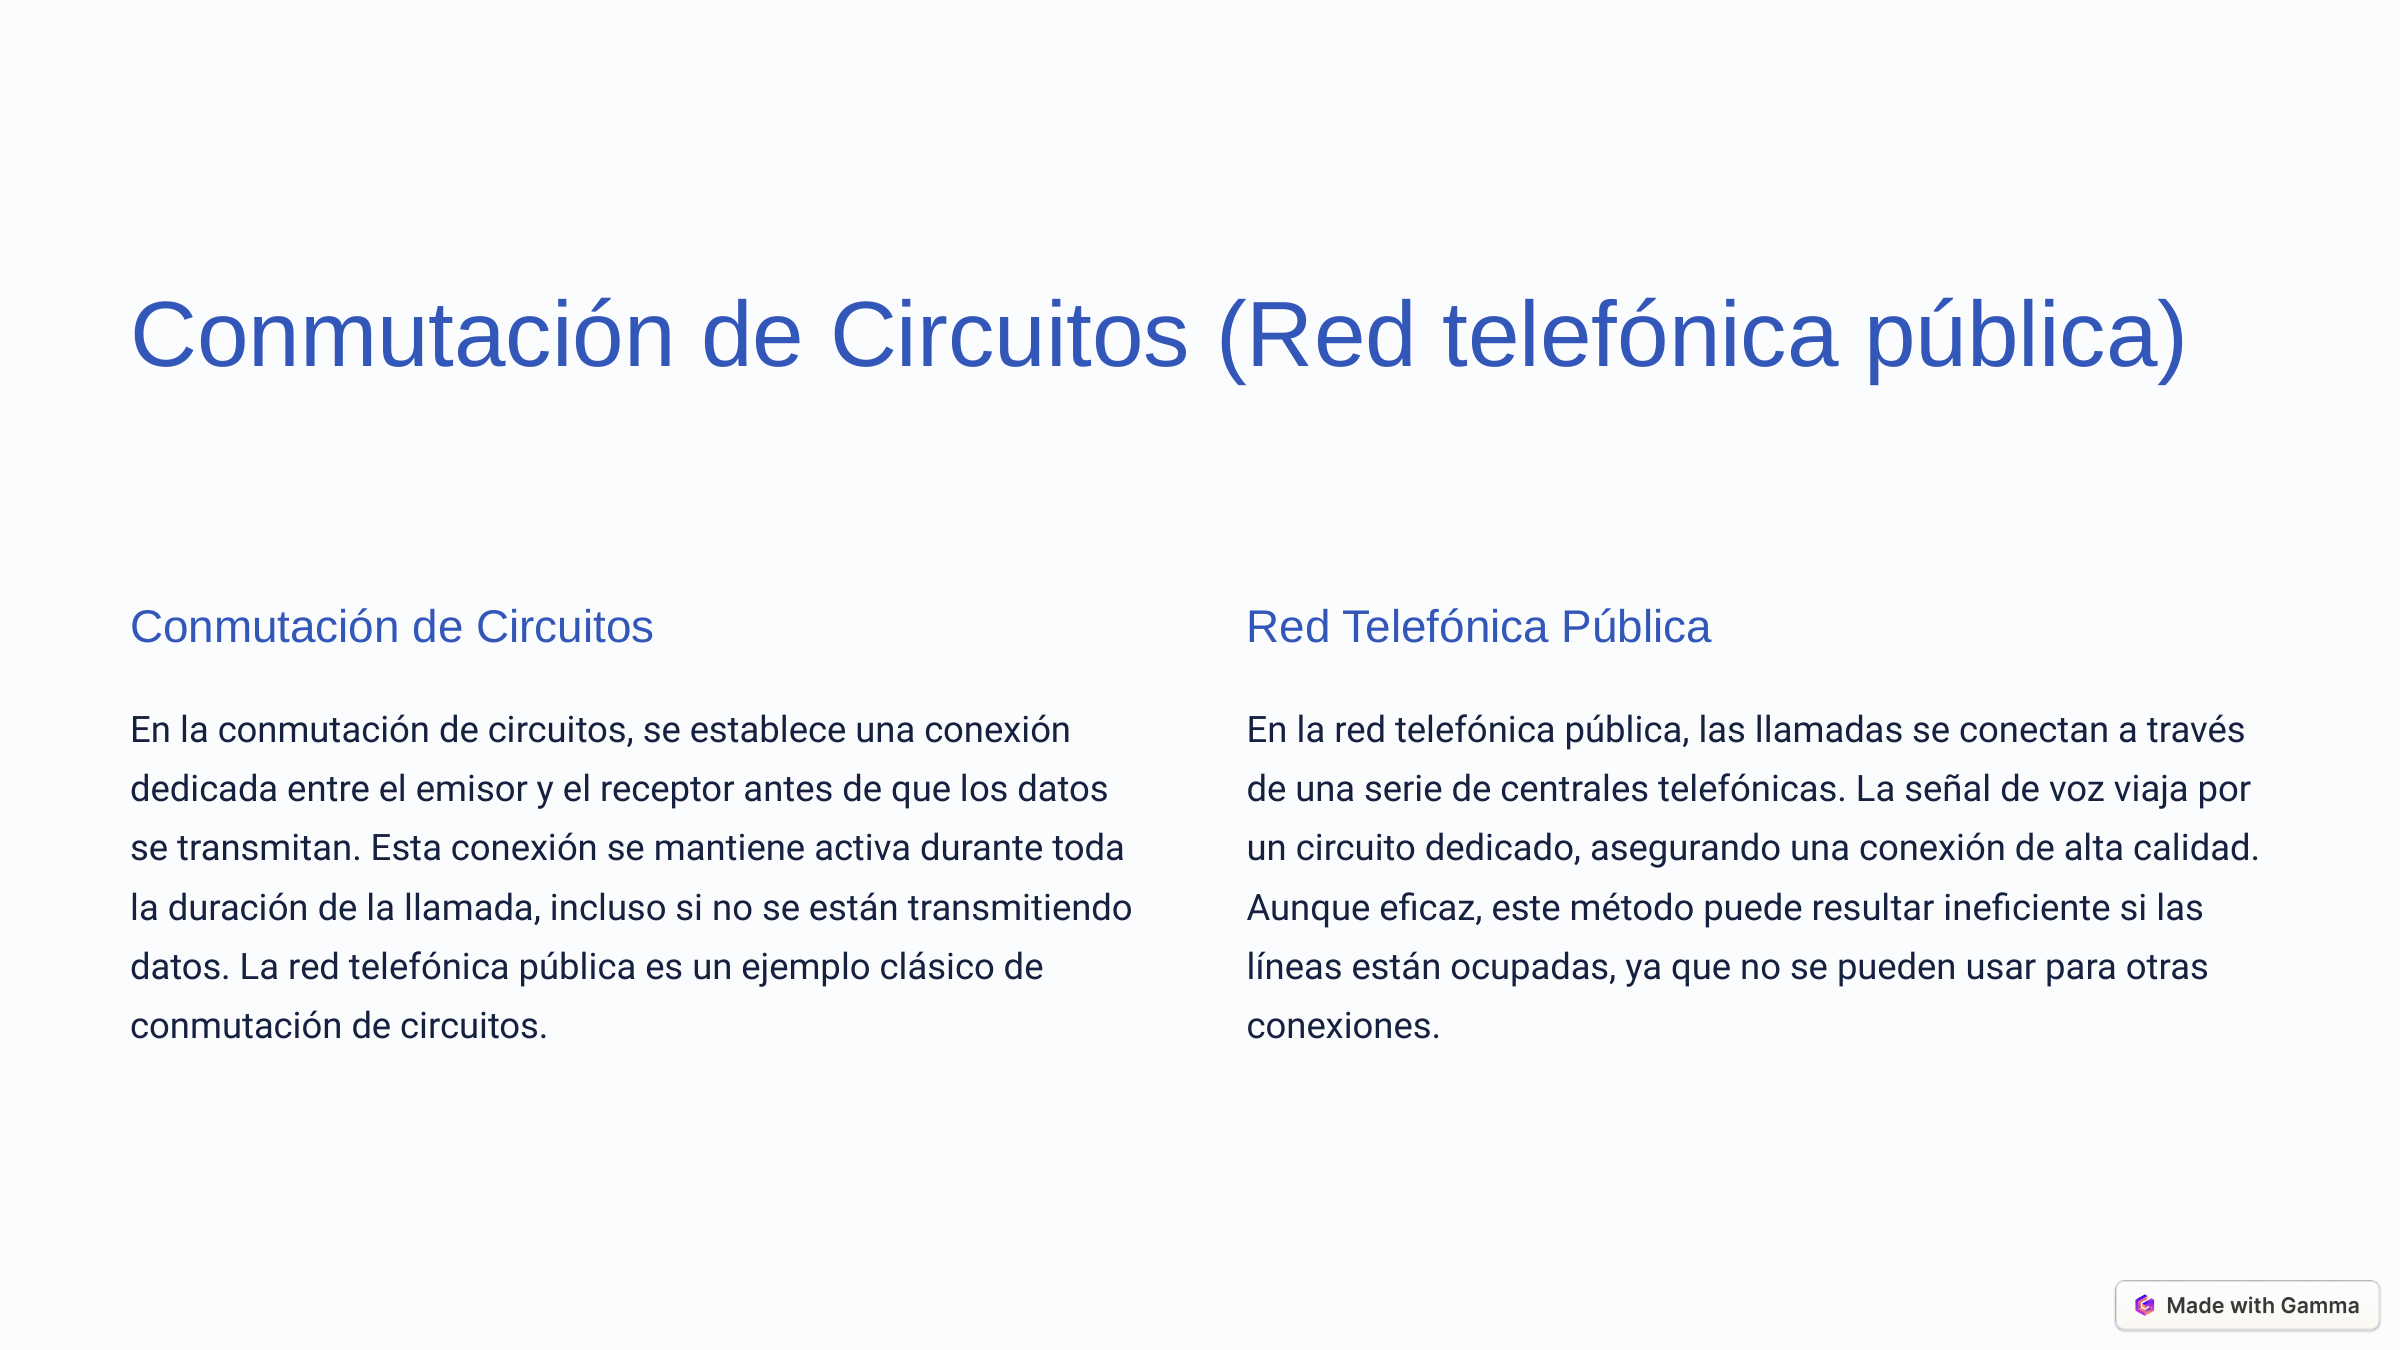

Conmutación de Circuitos (Red telefónica pública)
Conmutación de Circuitos
Red Telefónica Pública
En la conmutación de circuitos, se establece una conexión dedicada entre el emisor y el receptor antes de que los datos se transmitan. Esta conexión se mantiene activa durante toda la duración de la llamada, incluso si no se están transmitiendo datos. La red telefónica pública es un ejemplo clásico de conmutación de circuitos.
En la red telefónica pública, las llamadas se conectan a través de una serie de centrales telefónicas. La señal de voz viaja por un circuito dedicado, asegurando una conexión de alta calidad. Aunque eficaz, este método puede resultar ineficiente si las líneas están ocupadas, ya que no se pueden usar para otras conexiones.